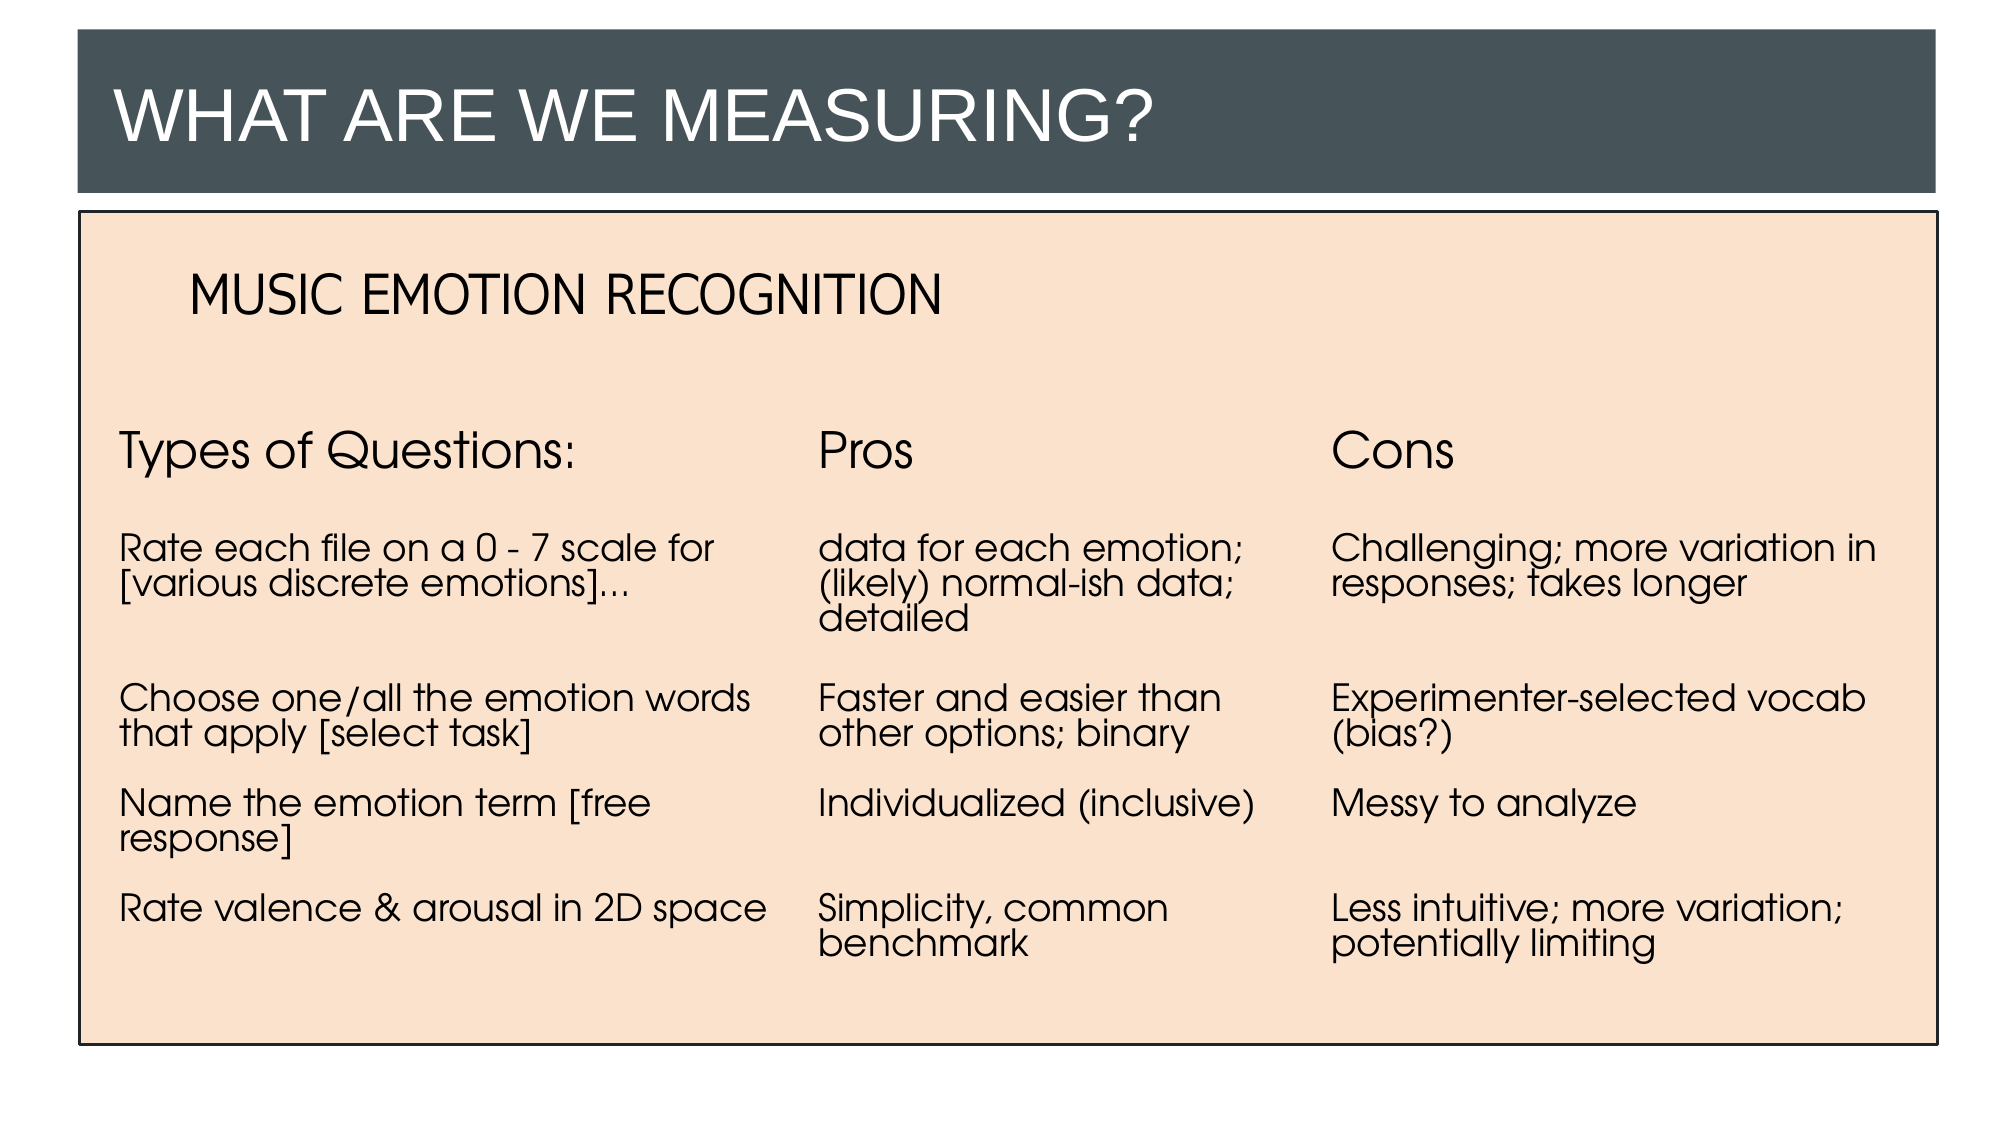

What Are we Measuring?

SOURCE SEPARATION
MUSIC EMOTION RECOGNITION

Clarity of Instructions:

What is meant by “overall quality”?
success of isolation?
fidelity of the audio?
timbral purity/accuracy?
smoothness and continuity of the isolated track?

| Types of Questions: | Pros | Cons |
| --- | --- | --- |
| Rate each file on a 0 - 7 scale for [various discrete emotions]… | data for each emotion; (likely) normal-ish data; detailed | Challenging; more variation in responses; takes longer |
| Choose one/all the emotion words that apply [select task] | Faster and easier than other options; binary | Experimenter-selected vocab (bias?) |
| Name the emotion term [free response] | Individualized (inclusive) | Messy to analyze |
| Rate valence & arousal in 2D space | Simplicity, common benchmark | Less intuitive; more variation; potentially limiting |